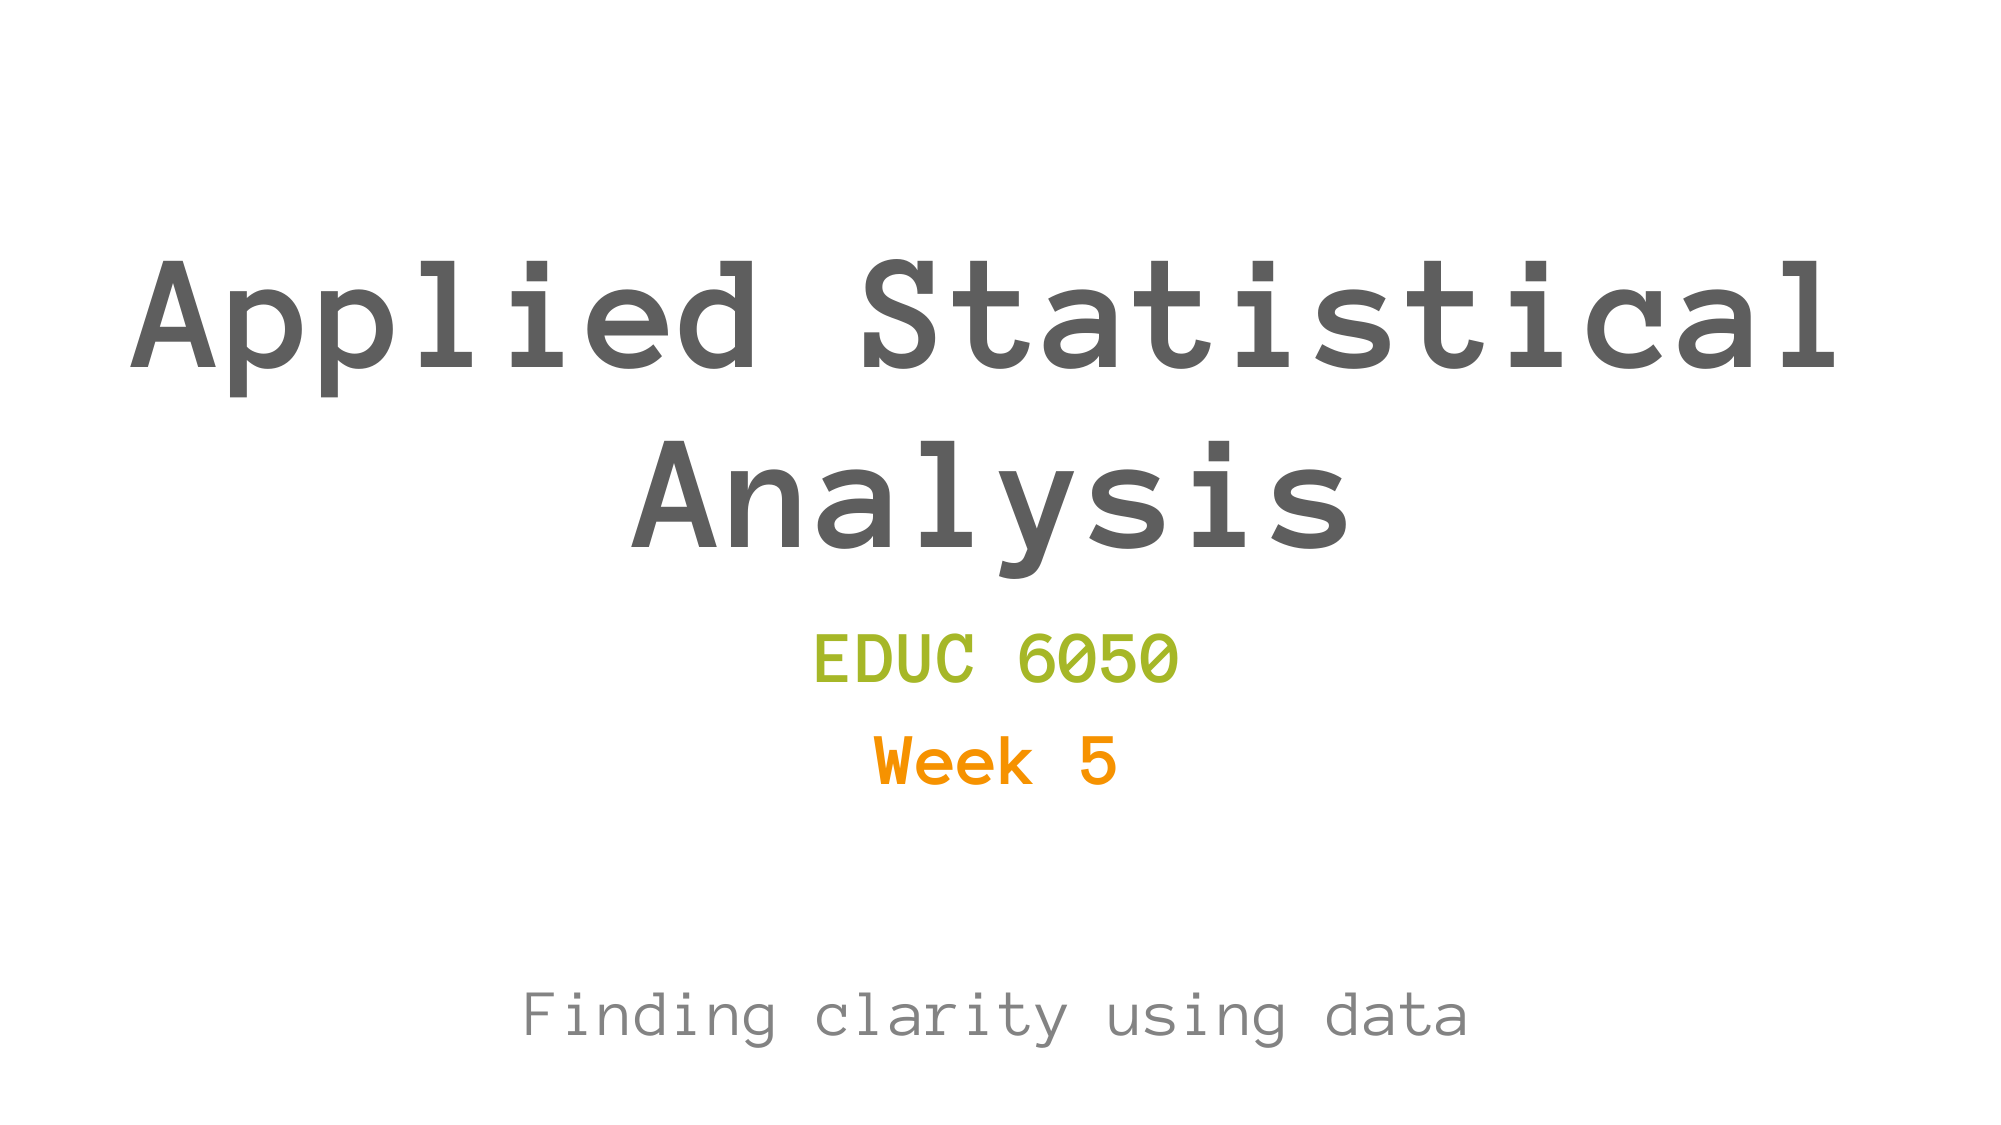

# Applied Statistical Analysis
EDUC 6050
Week 5
Finding clarity using data